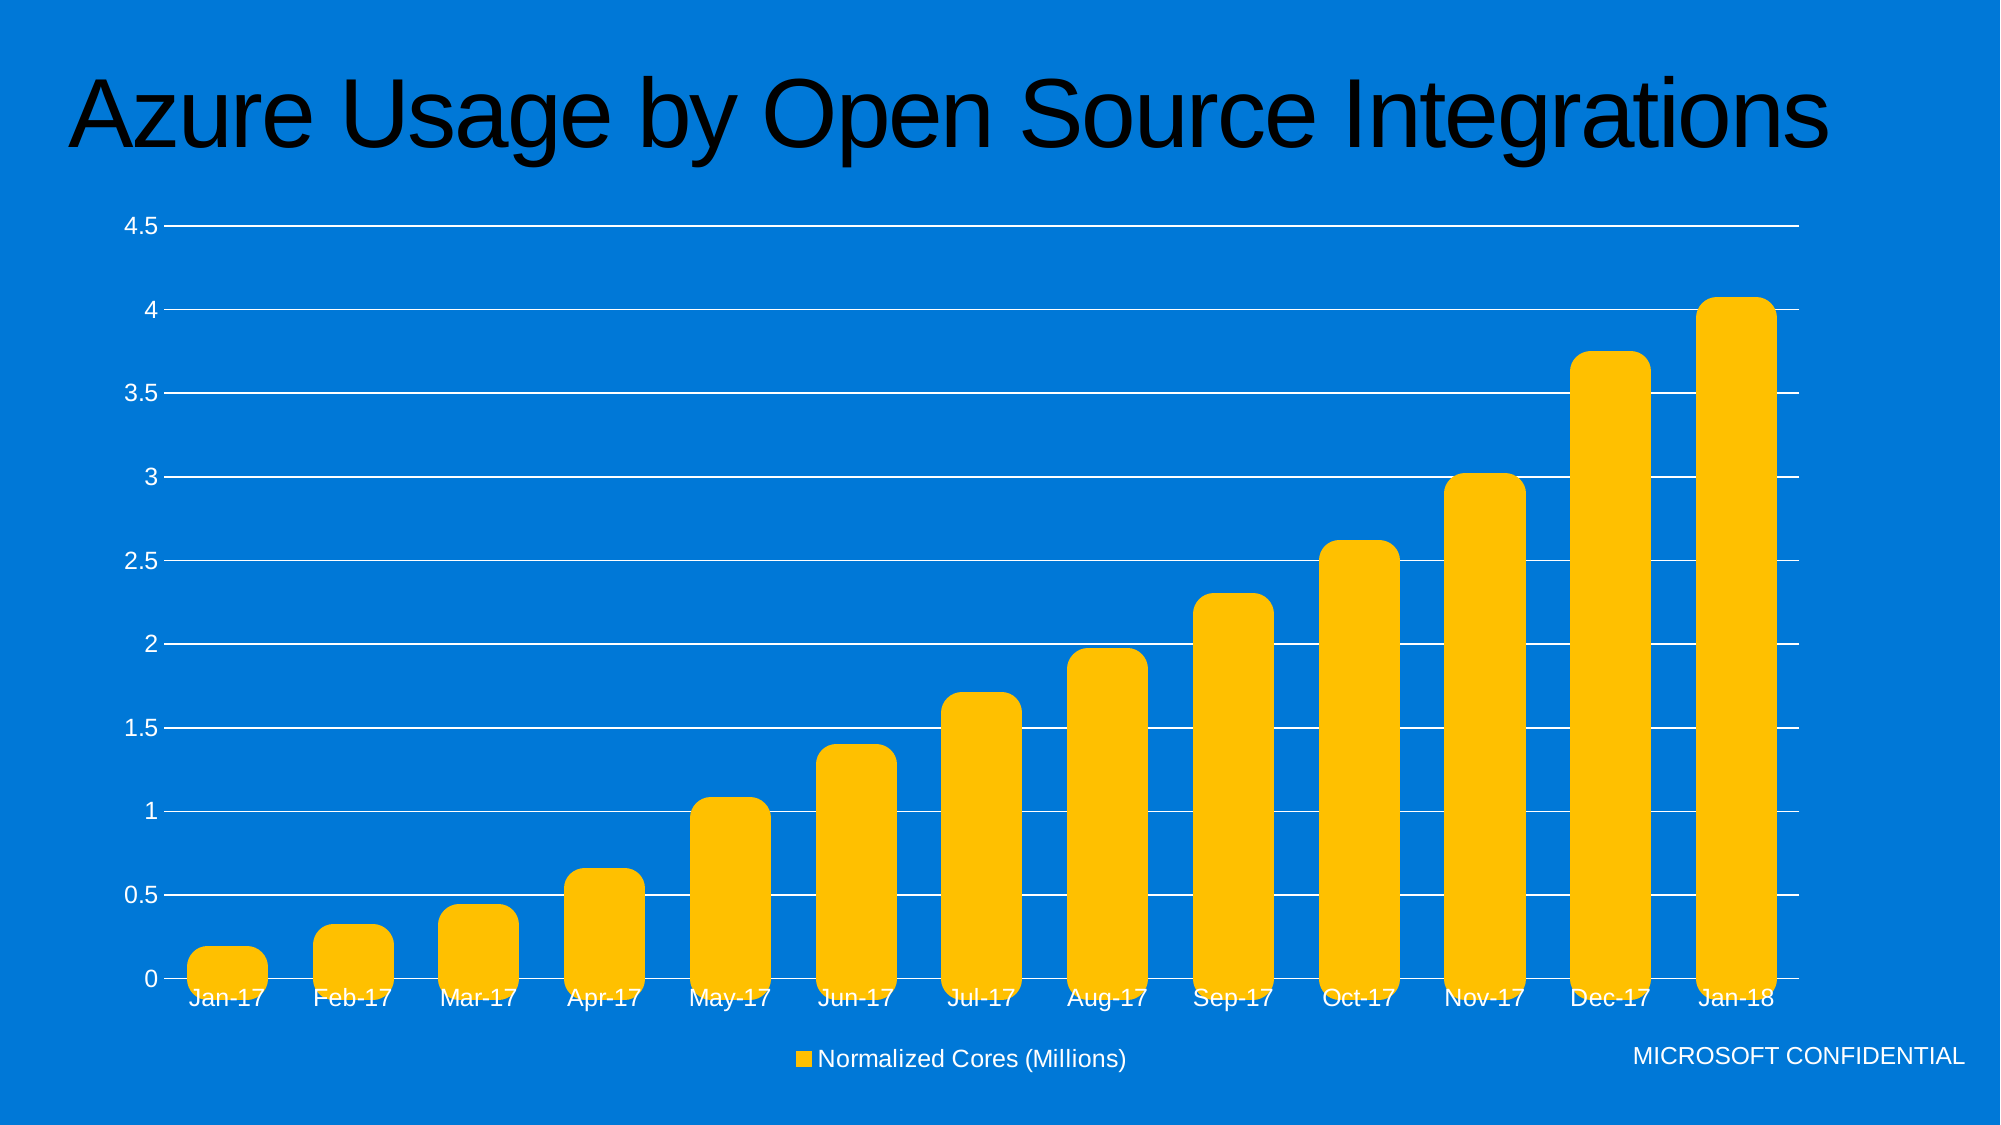

# Azure Usage by Open Source Integrations

### Chart

| Category | Normalized Cores (Millions) |
|---|---|
| 42736 | 0.07 |
| 42767 | 0.2 |
| 42795 | 0.32 |
| 42826 | 0.54 |
| 42856 | 0.96 |
| 42887 | 1.28 |
| 42917 | 1.59 |
| 42948 | 1.85 |
| 42979 | 2.18 |
| 43009 | 2.5 |
| 43040 | 2.9 |
| 43070 | 3.63 |
| 43101 | 3.95 |
MICROSOFT CONFIDENTIAL